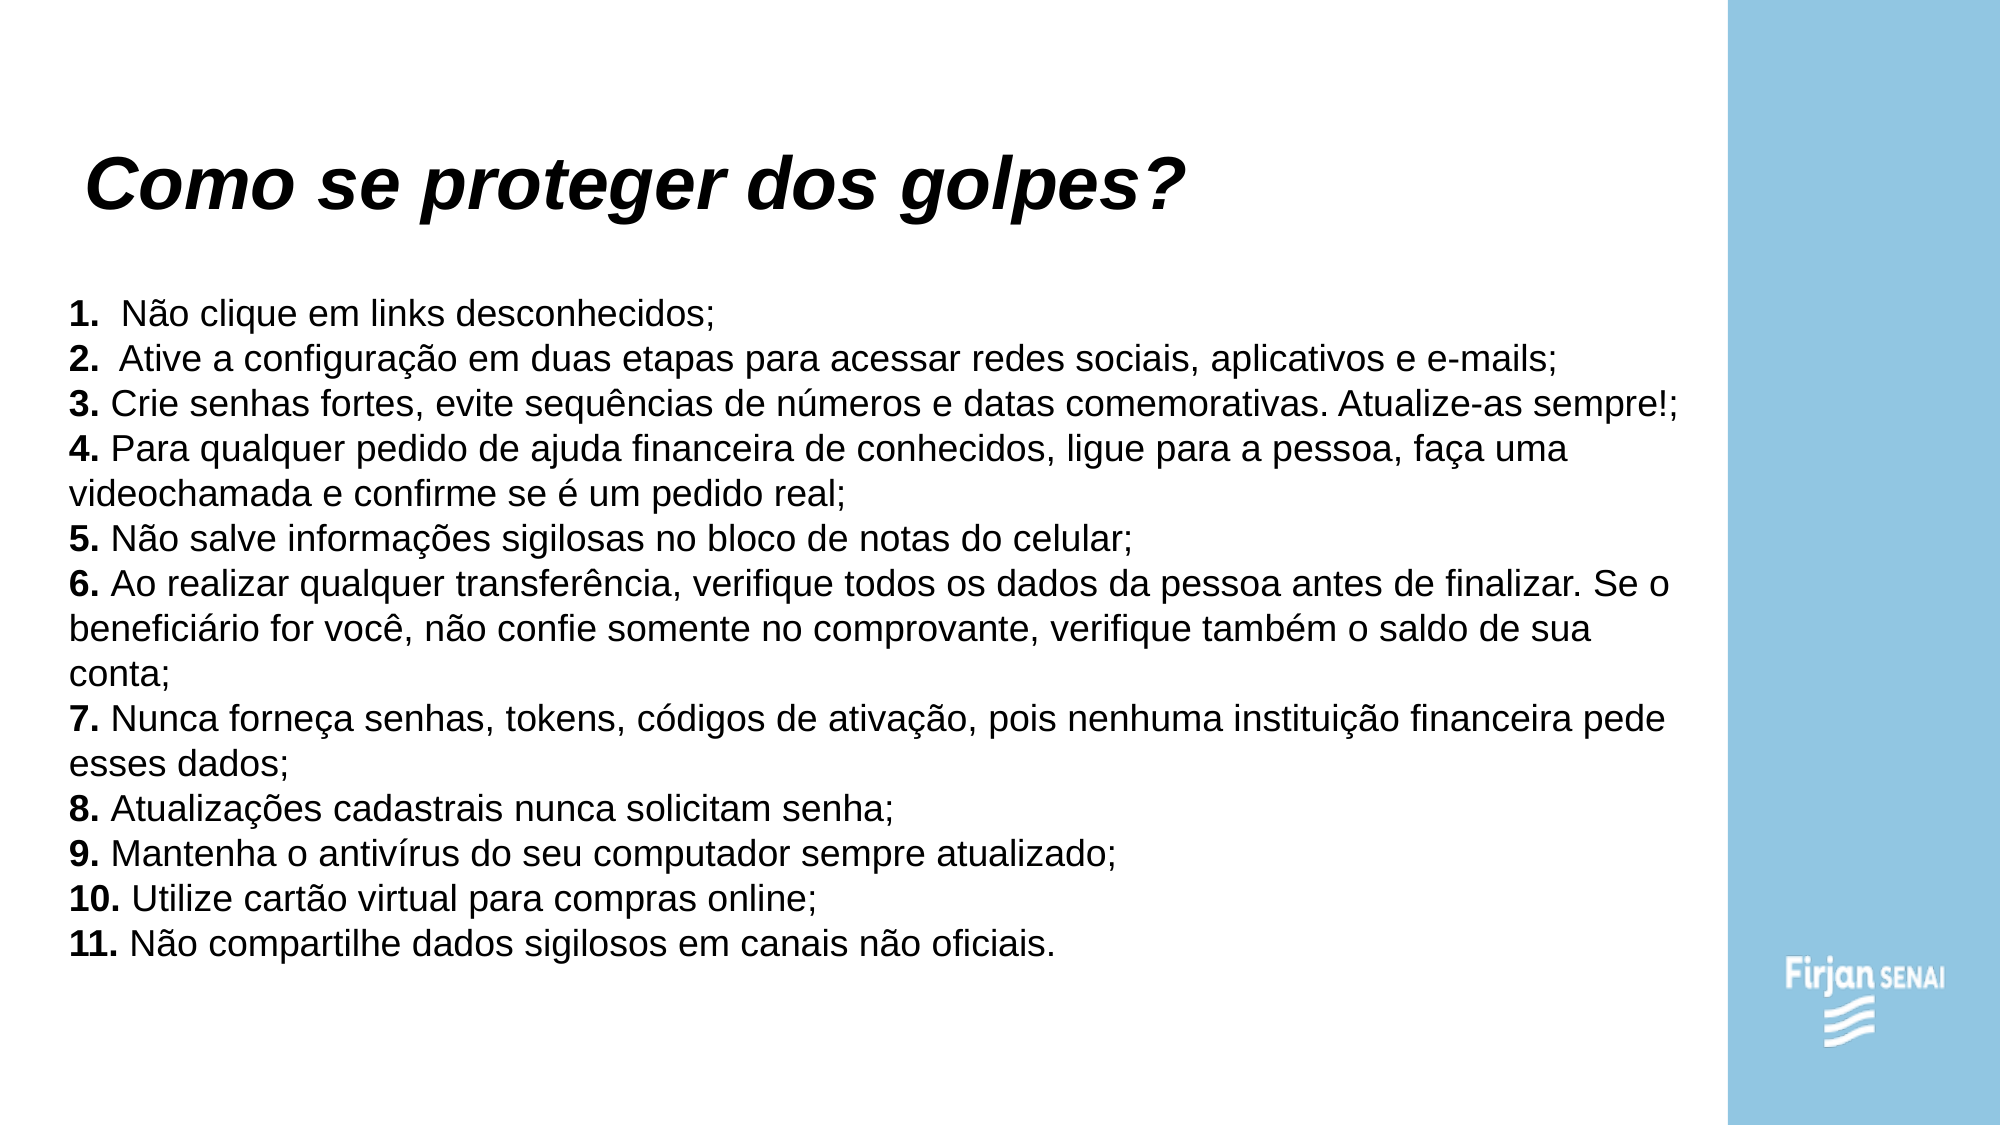

# Como se proteger dos golpes?
1.  Não clique em links desconhecidos;
2.  Ative a configuração em duas etapas para acessar redes sociais, aplicativos e e-mails;
3. Crie senhas fortes, evite sequências de números e datas comemorativas. Atualize-as sempre!;
4. Para qualquer pedido de ajuda financeira de conhecidos, ligue para a pessoa, faça uma videochamada e confirme se é um pedido real;
5. Não salve informações sigilosas no bloco de notas do celular;
6. Ao realizar qualquer transferência, verifique todos os dados da pessoa antes de finalizar. Se o beneficiário for você, não confie somente no comprovante, verifique também o saldo de sua conta;
7. Nunca forneça senhas, tokens, códigos de ativação, pois nenhuma instituição financeira pede esses dados;
8. Atualizações cadastrais nunca solicitam senha;
9. Mantenha o antivírus do seu computador sempre atualizado;
10. Utilize cartão virtual para compras online;
11. Não compartilhe dados sigilosos em canais não oficiais.